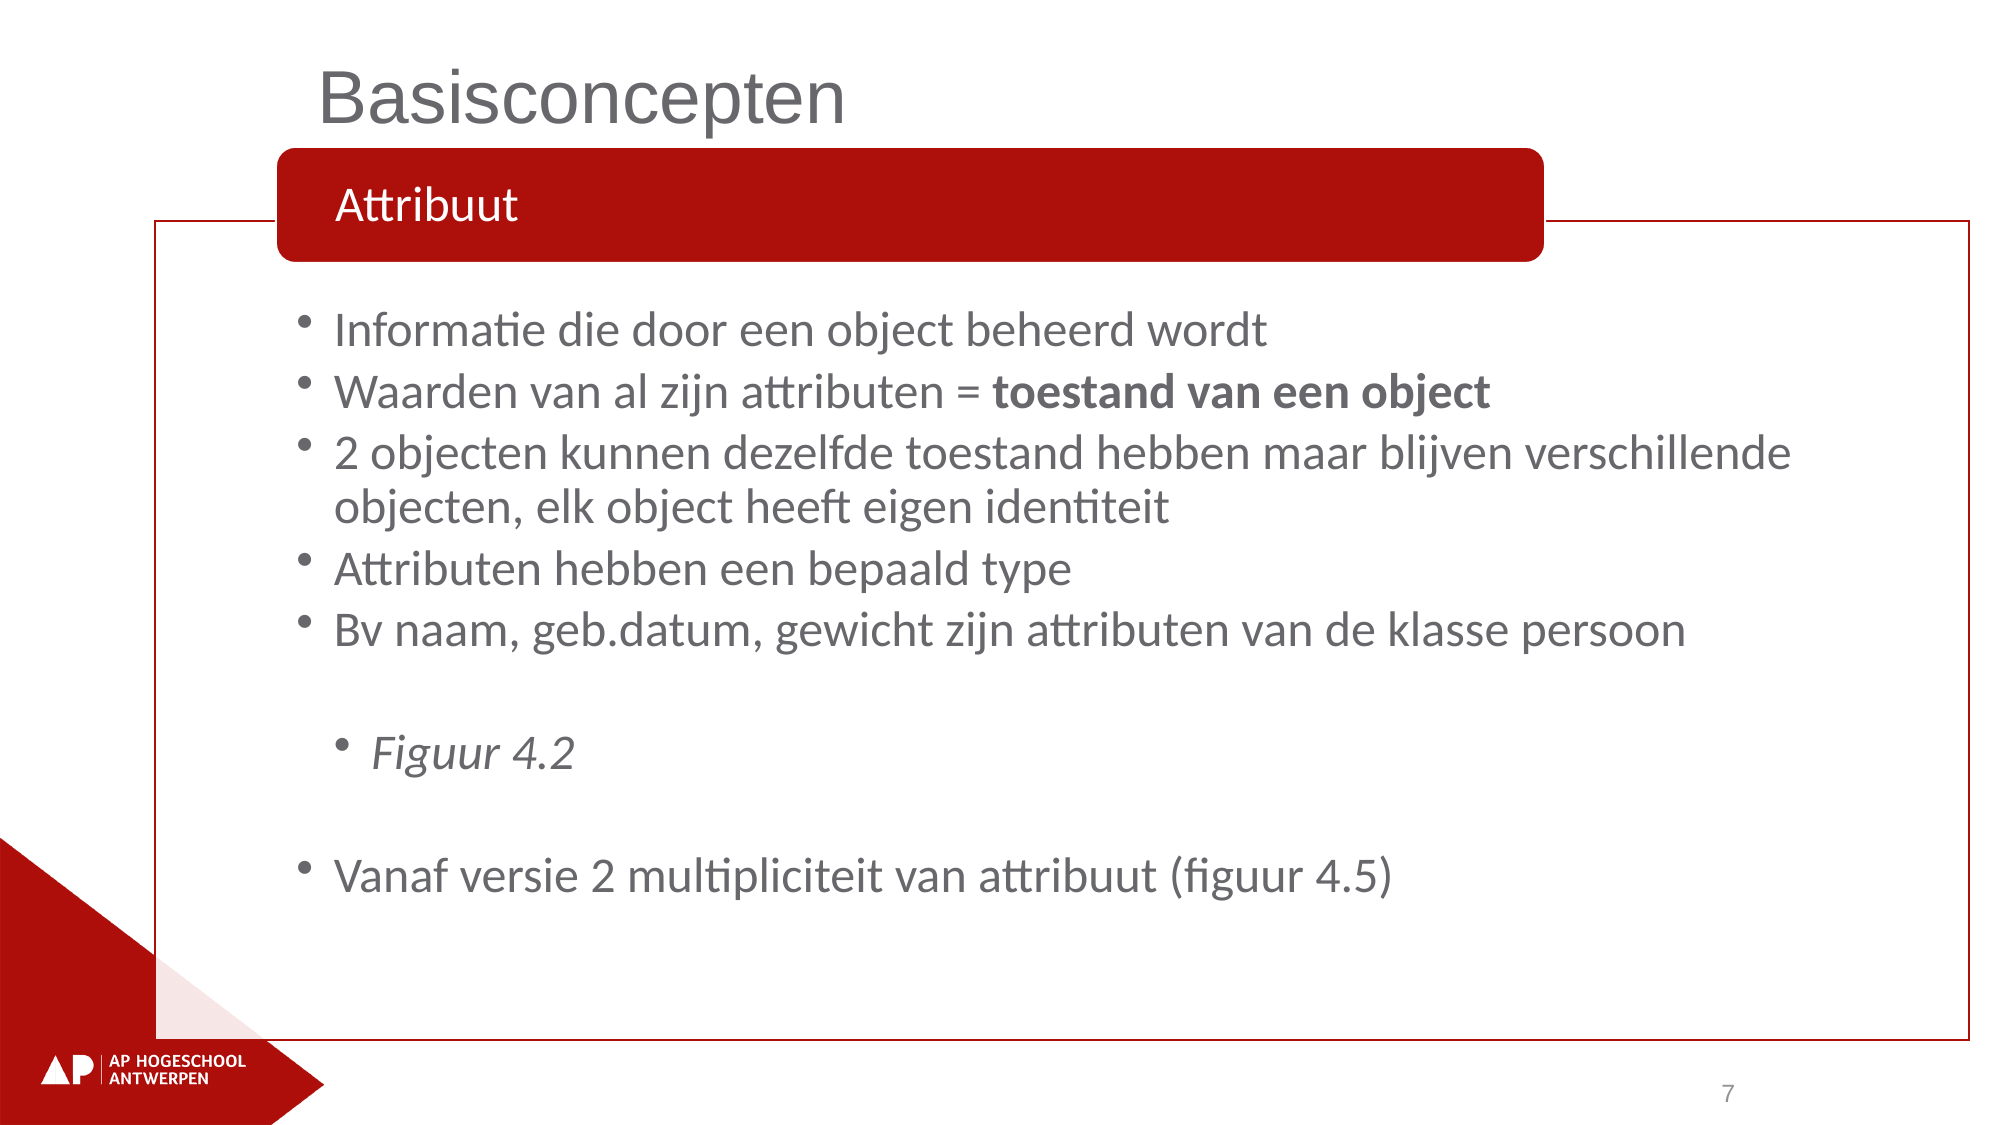

Basisconcepten
Informatie die door een object beheerd wordt
Waarden van al zijn attributen = toestand van een object
2 objecten kunnen dezelfde toestand hebben maar blijven verschillende objecten, elk object heeft eigen identiteit
Attributen hebben een bepaald type
Bv naam, geb.datum, gewicht zijn attributen van de klasse persoon

Figuur 4.2

Vanaf versie 2 multipliciteit van attribuut (figuur 4.5)‏

Attribuut
7